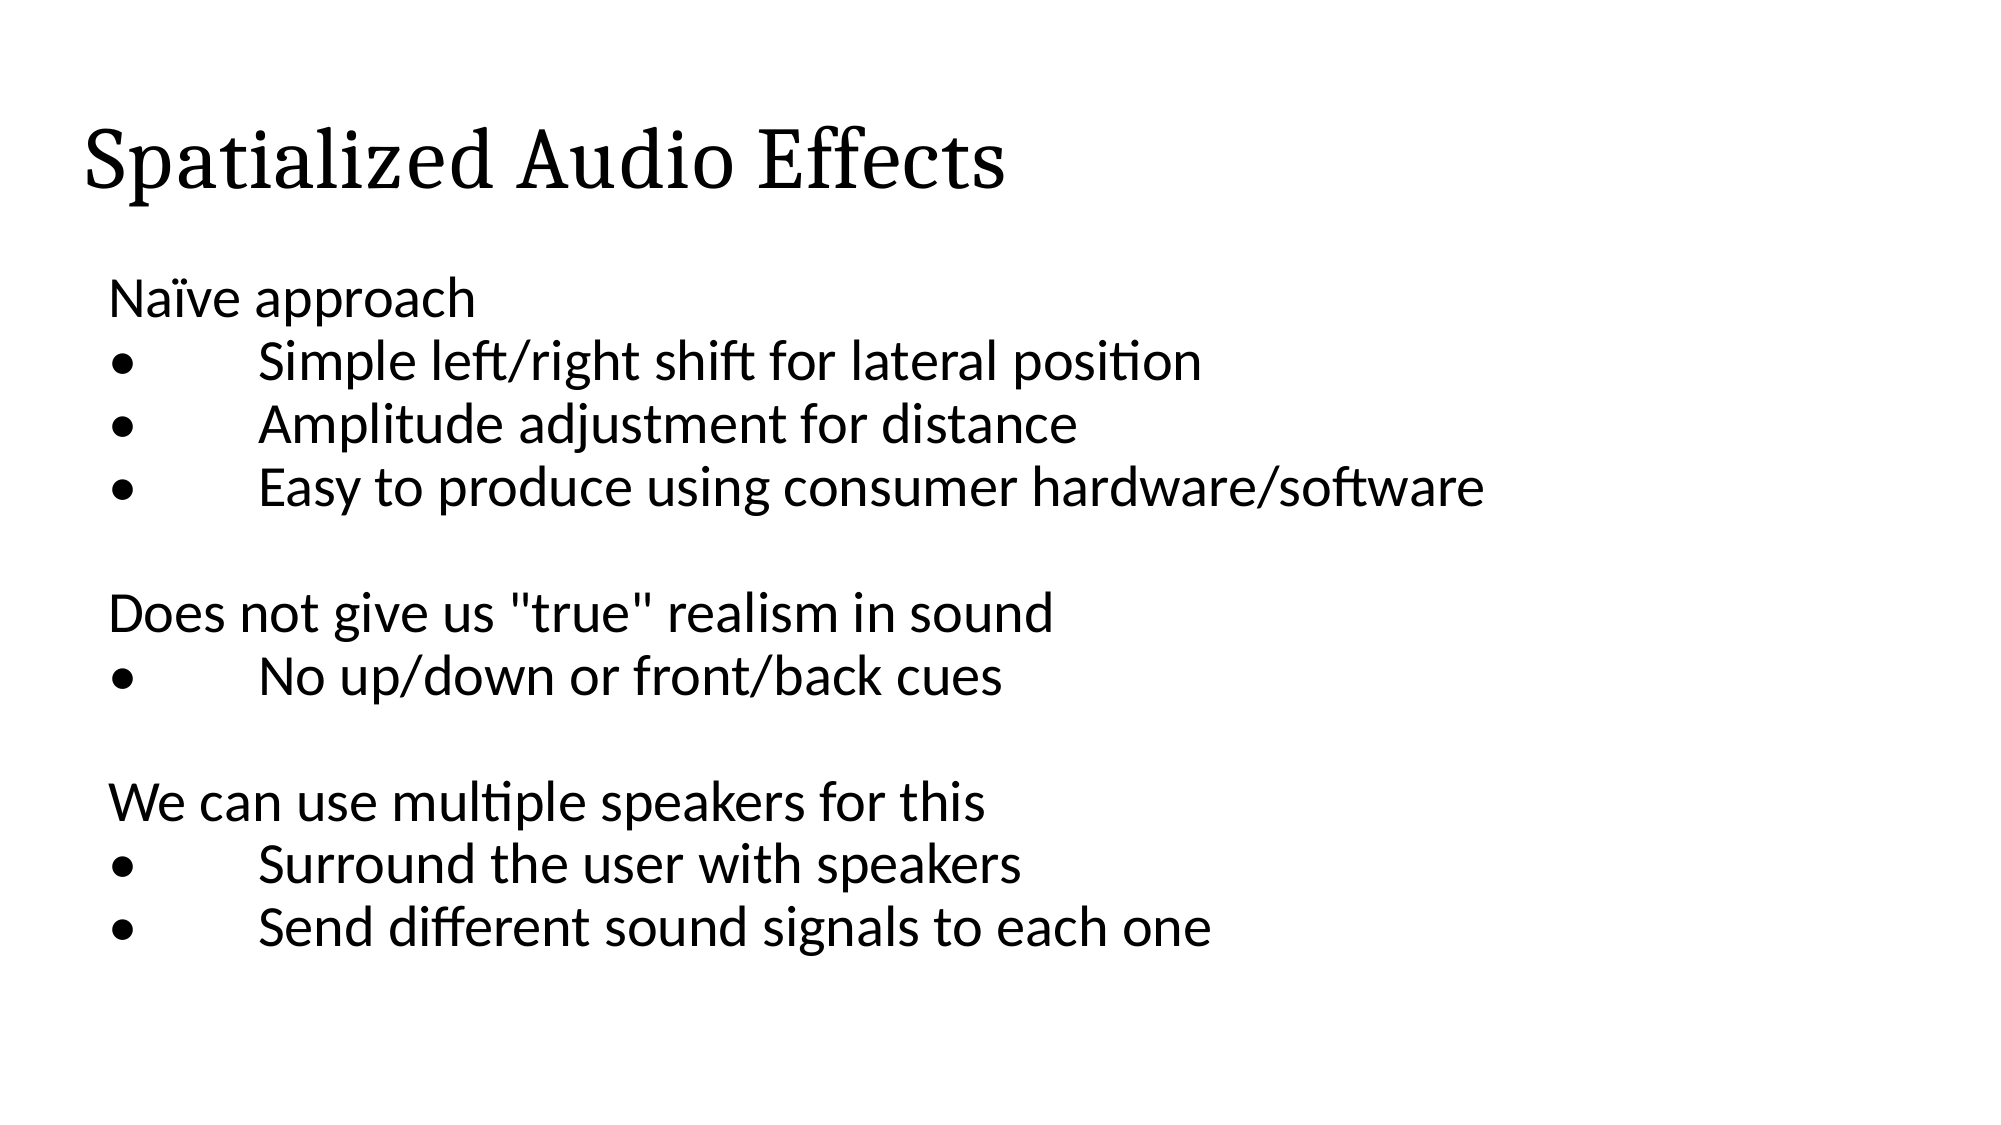

# Spatialized Audio Effects
Naïve approach
•	Simple left/right shift for lateral position
•	Amplitude adjustment for distance
•	Easy to produce using consumer hardware/software
Does not give us "true" realism in sound
•	No up/down or front/back cues
We can use multiple speakers for this
•	Surround the user with speakers
•	Send different sound signals to each one